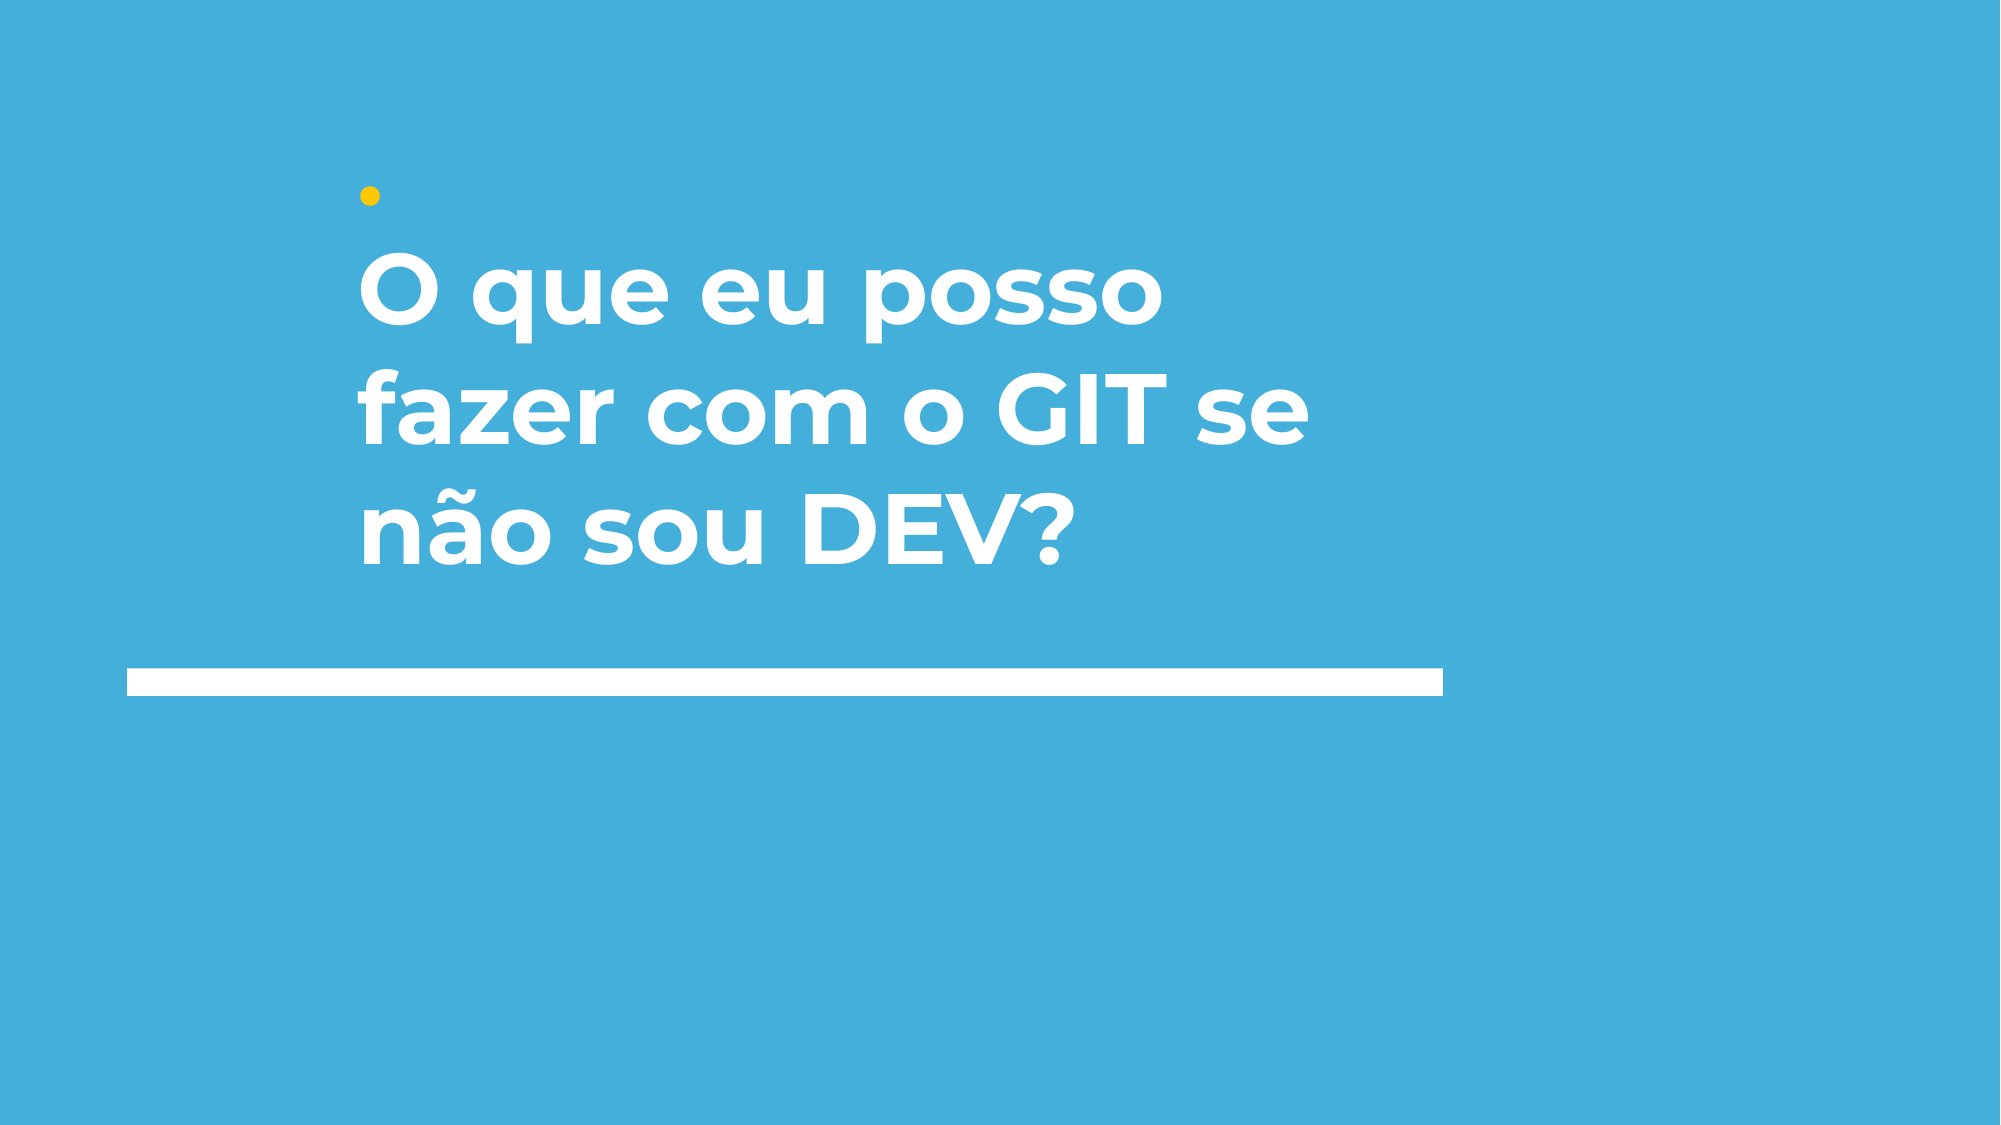

# .
O que eu posso fazer com o GIT se não sou DEV?